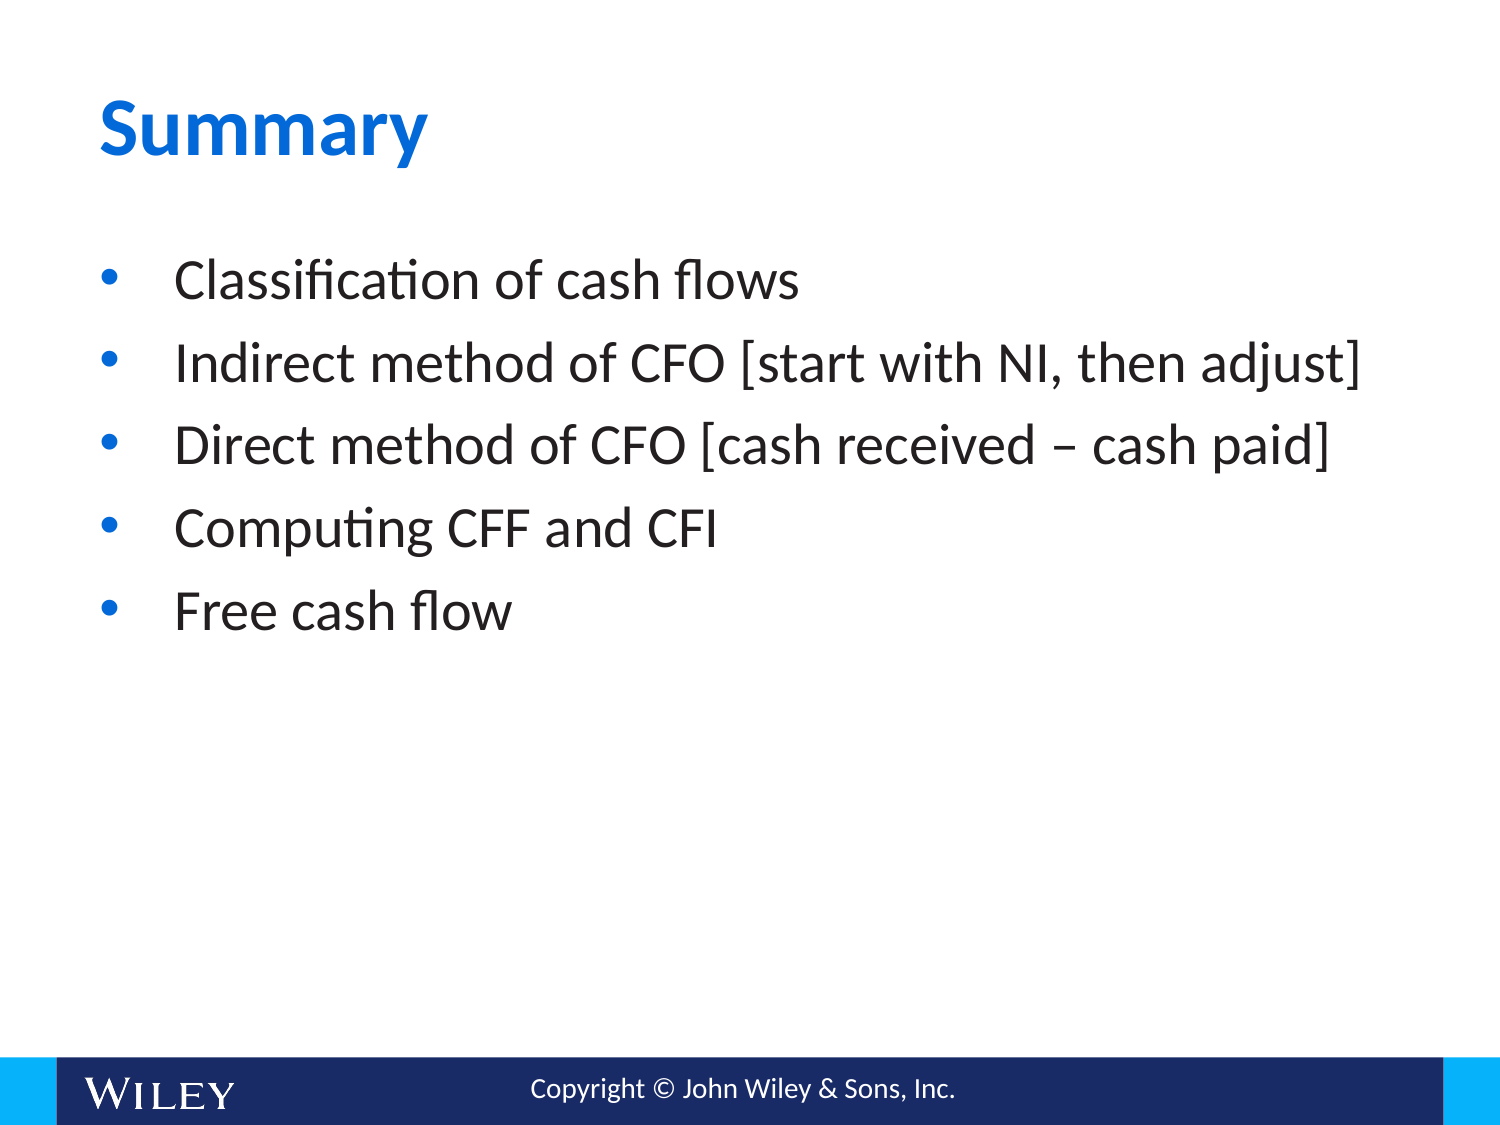

# Summary
Classification of cash flows
Indirect method of CFO [start with NI, then adjust]
Direct method of CFO [cash received – cash paid]
Computing CFF and CFI
Free cash flow